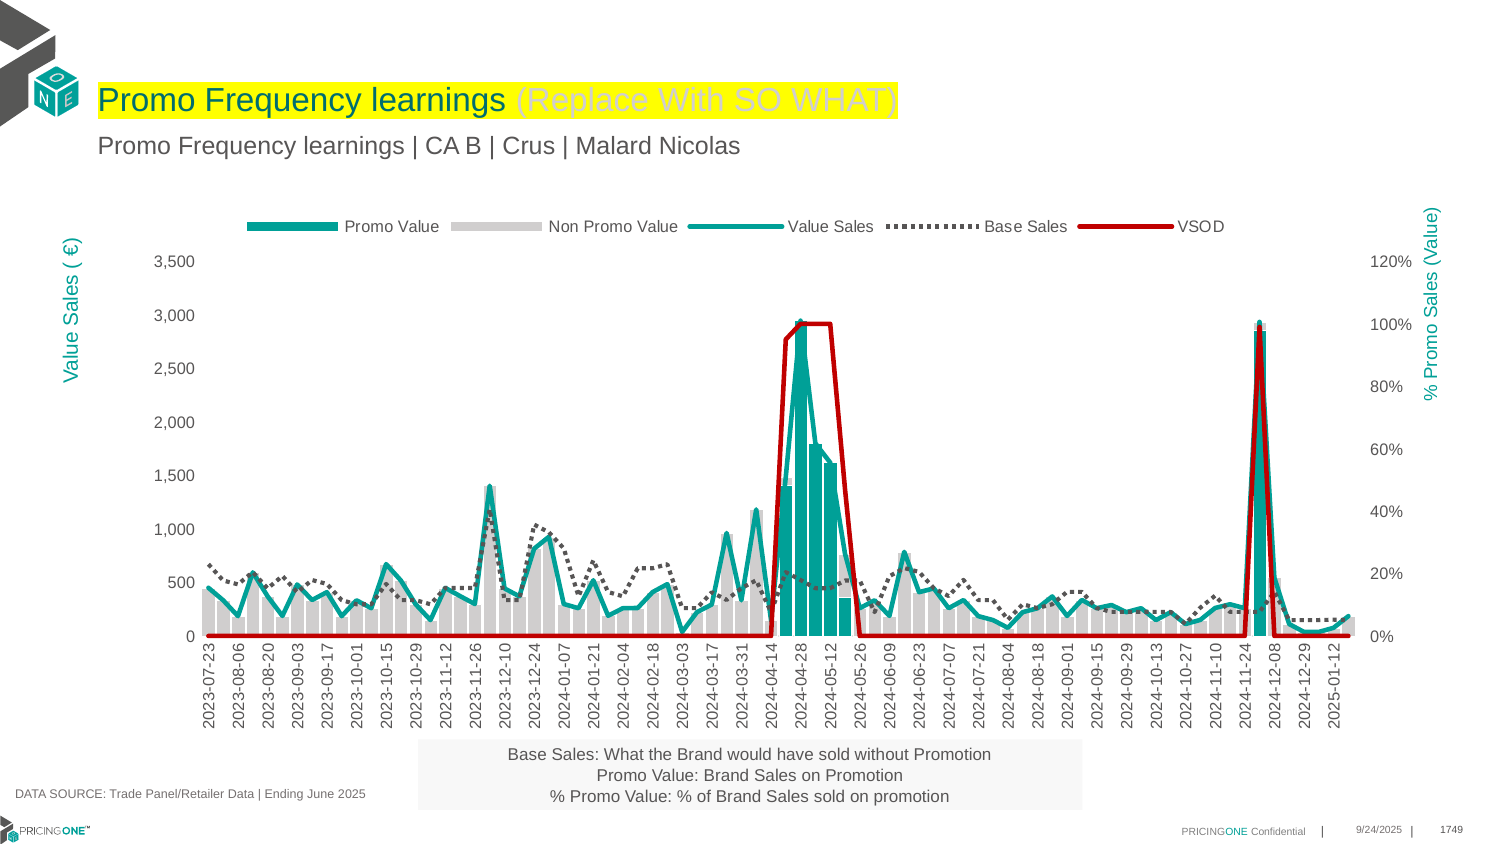

# Promo Frequency learnings (Replace With SO WHAT)
Promo Frequency learnings | CA B | Crus | Malard Nicolas

### Chart

| Category | Promo Value | Non Promo Value | Value Sales | Base Sales | VSOD |
|---|---|---|---|---|---|
| 45130 | 0.0 | 450.0 | 450.0 | 670.0 | 0.0 |
| 45137 | 0.0 | 333.0 | 333.0 | 518.0 | 0.0 |
| 45144 | 0.0 | 185.0 | 185.0 | 482.0 | 0.0 |
| 45151 | 0.0 | 594.0 | 594.0 | 596.0 | 0.0 |
| 45158 | 0.0 | 370.0 | 370.0 | 444.0 | 0.0 |
| 45165 | 0.0 | 187.0 | 187.0 | 560.0 | 0.0 |
| 45172 | 0.0 | 481.0 | 481.0 | 408.0 | 0.0 |
| 45179 | 0.0 | 335.0 | 335.0 | 522.0 | 0.0 |
| 45186 | 0.0 | 409.0 | 409.0 | 486.0 | 0.0 |
| 45193 | 0.0 | 185.0 | 185.0 | 334.0 | 0.0 |
| 45200 | 0.0 | 333.0 | 333.0 | 296.0 | 0.0 |
| 45207 | 0.0 | 259.0 | 259.0 | 296.0 | 0.0 |
| 45214 | 0.0 | 671.0 | 671.0 | 486.0 | 0.0 |
| 45221 | 0.0 | 518.0 | 518.0 | 334.0 | 0.0 |
| 45228 | 0.0 | 296.0 | 296.0 | 334.0 | 0.0 |
| 45235 | 0.0 | 148.0 | 148.0 | 296.0 | 0.0 |
| 45242 | 0.0 | 449.0 | 449.0 | 448.0 | 0.0 |
| 45249 | 0.0 | 372.0 | 372.0 | 448.0 | 0.0 |
| 45256 | 0.0 | 298.0 | 298.0 | 448.0 | 0.0 |
| 45263 | 0.0 | 1404.0 | 1404.0 | 1183.0 | 0.0 |
| 45270 | 0.0 | 444.0 | 444.0 | 334.0 | 0.0 |
| 45277 | 0.0 | 370.0 | 370.0 | 334.0 | 0.0 |
| 45284 | 0.0 | 815.0 | 815.0 | 1040.0 | 0.0 |
| 45291 | 0.0 | 926.0 | 926.0 | 968.0 | 0.0 |
| 45298 | 0.0 | 298.0 | 298.0 | 818.0 | 0.0 |
| 45305 | 0.0 | 259.0 | 259.0 | 370.0 | 0.0 |
| 45312 | 0.0 | 520.0 | 520.0 | 706.0 | 0.0 |
| 45319 | 0.0 | 189.0 | 189.0 | 410.0 | 0.0 |
| 45326 | 0.0 | 259.0 | 259.0 | 370.0 | 0.0 |
| 45333 | 0.0 | 261.0 | 261.0 | 632.0 | 0.0 |
| 45340 | 0.0 | 409.0 | 409.0 | 632.0 | 0.0 |
| 45347 | 0.0 | 484.0 | 484.0 | 670.0 | 0.0 |
| 45354 | 0.0 | 37.0 | 37.0 | 260.0 | 0.0 |
| 45361 | 0.0 | 222.0 | 222.0 | 260.0 | 0.0 |
| 45368 | 0.0 | 294.0 | 294.0 | 408.0 | 0.0 |
| 45375 | 0.0 | 962.0 | 962.0 | 336.0 | 0.0 |
| 45382 | 0.0 | 333.0 | 333.0 | 446.0 | 0.0 |
| 45389 | 0.0 | 1182.0 | 1182.0 | 520.0 | 0.0 |
| 45396 | 0.0 | 148.0 | 148.0 | 222.0 | 0.0 |
| 45403 | 1412.0 | 74.0 | 1486.0 | 596.0 | 0.95 |
| 45410 | 2946.0 | 0.0 | 2946.0 | 522.0 | 1.0 |
| 45417 | 1800.0 | 0.0 | 1800.0 | 446.0 | 1.0 |
| 45424 | 1620.0 | 0.0 | 1620.0 | 446.0 | 1.0 |
| 45431 | 360.0 | 407.0 | 767.0 | 518.0 | 0.47 |
| 45438 | 0.0 | 259.0 | 259.0 | 518.0 | 0.0 |
| 45445 | 0.0 | 333.0 | 333.0 | 222.0 | 0.0 |
| 45452 | 0.0 | 187.0 | 187.0 | 558.0 | 0.0 |
| 45459 | 0.0 | 786.0 | 786.0 | 634.0 | 0.0 |
| 45466 | 0.0 | 409.0 | 409.0 | 598.0 | 0.0 |
| 45473 | 0.0 | 444.0 | 444.0 | 446.0 | 0.0 |
| 45480 | 0.0 | 259.0 | 259.0 | 372.0 | 0.0 |
| 45487 | 0.0 | 335.0 | 335.0 | 524.0 | 0.0 |
| 45494 | 0.0 | 185.0 | 185.0 | 334.0 | 0.0 |
| 45501 | 0.0 | 148.0 | 148.0 | 334.0 | 0.0 |
| 45508 | 0.0 | 76.0 | 76.0 | 152.0 | 0.0 |
| 45515 | 0.0 | 222.0 | 222.0 | 296.0 | 0.0 |
| 45522 | 0.0 | 259.0 | 259.0 | 260.0 | 0.0 |
| 45529 | 0.0 | 369.0 | 369.0 | 296.0 | 0.0 |
| 45536 | 0.0 | 187.0 | 187.0 | 412.0 | 0.0 |
| 45543 | 0.0 | 336.0 | 336.0 | 412.0 | 0.0 |
| 45550 | 0.0 | 259.0 | 259.0 | 260.0 | 0.0 |
| 45557 | 0.0 | 289.0 | 289.0 | 224.0 | 0.0 |
| 45564 | 0.0 | 222.0 | 222.0 | 224.0 | 0.0 |
| 45571 | 0.0 | 259.0 | 259.0 | 224.0 | 0.0 |
| 45578 | 0.0 | 148.0 | 148.0 | 224.0 | 0.0 |
| 45585 | 0.0 | 222.0 | 222.0 | 224.0 | 0.0 |
| 45592 | 0.0 | 111.0 | 111.0 | 112.0 | 0.0 |
| 45599 | 0.0 | 150.0 | 150.0 | 264.0 | 0.0 |
| 45606 | 0.0 | 261.0 | 261.0 | 376.0 | 0.0 |
| 45613 | 0.0 | 296.0 | 296.0 | 224.0 | 0.0 |
| 45620 | 0.0 | 259.0 | 259.0 | 224.0 | 0.0 |
| 45627 | 2860.0 | 75.0 | 2935.0 | 224.0 | 0.99 |
| 45634 | 0.0 | 545.0 | 545.0 | 412.0 | 0.0 |
| 45648 | 0.0 | 111.0 | 111.0 | 148.0 | 0.0 |
| 45655 | 0.0 | 37.0 | 37.0 | 148.0 | 0.0 |
| 45662 | 0.0 | 37.0 | 37.0 | 148.0 | 0.0 |
| 45669 | 0.0 | 76.0 | 76.0 | 152.0 | 0.0 |
| 45683 | 0.0 | 185.0 | 185.0 | 148.0 | 0.0 |
% Promo Sales (Value)
Value Sales ( €)
Base Sales: What the Brand would have sold without Promotion
Promo Value: Brand Sales on Promotion
% Promo Value: % of Brand Sales sold on promotion
DATA SOURCE: Trade Panel/Retailer Data | Ending June 2025

9/24/2025
1749